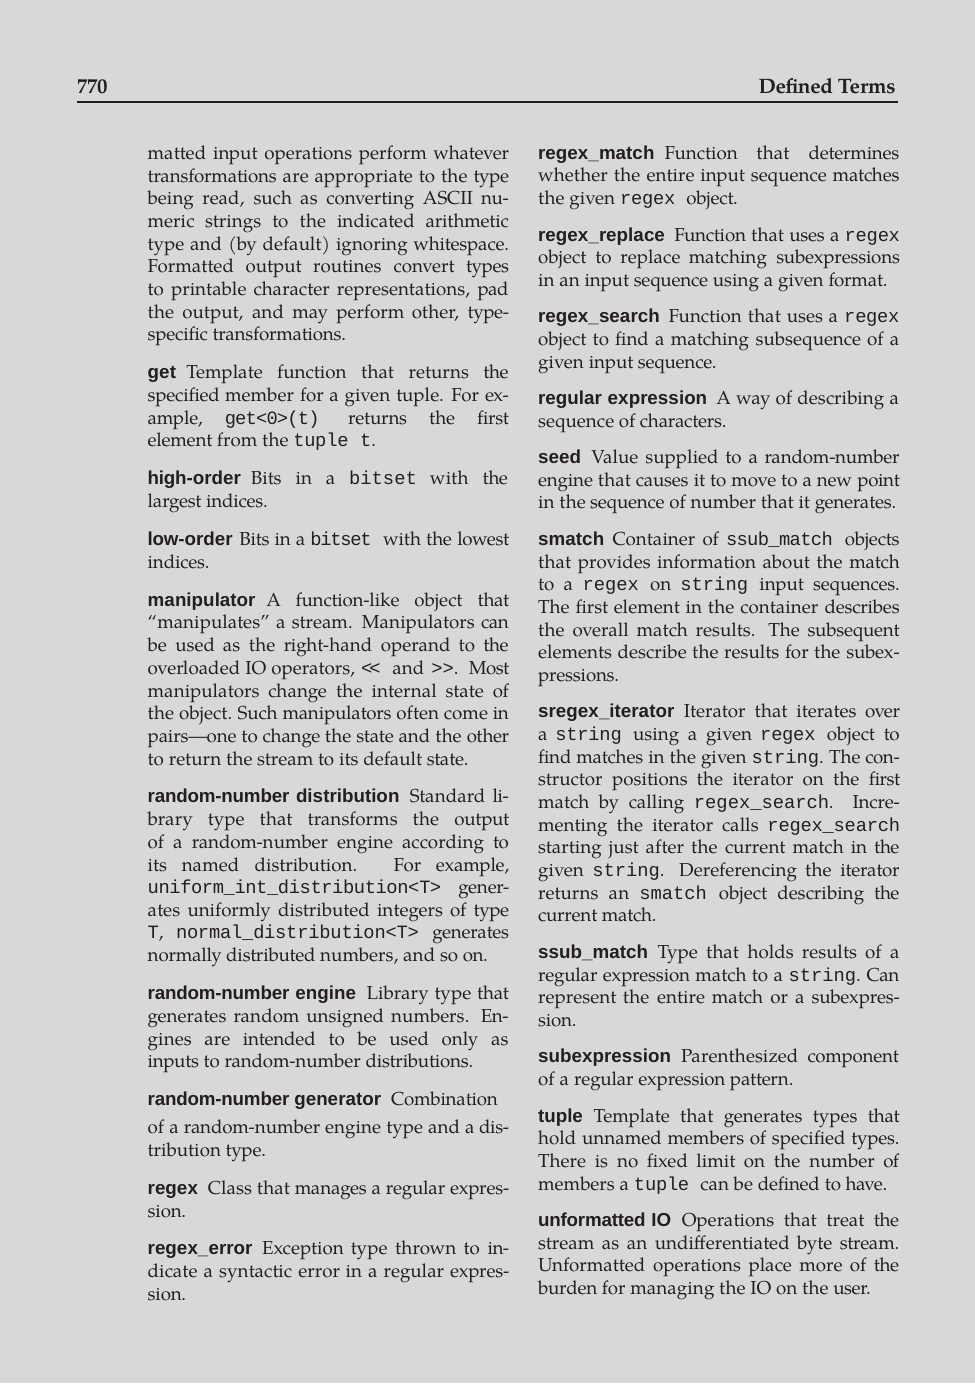

770
Defined Terms

regex_match Function  that  determines whether the entire input sequence matches the given regex object.
regex_replace Function that uses a regex object to replace matching subexpressions in an input sequence using a given format.
regex_search Function that uses a regex object to find a matching subsequence of a given input sequence.
regular expression A way of describing a sequence of characters.
seed Value supplied to a random-number engine that causes it to move to a new point in the sequence of number that it generates.
smatch Container of ssub_match objects that provides information about the match to a regex on string input sequences. The first element in the container describes the overall match results. The subsequent elements describe the results for the subex- pressions.
sregex_iterator Iterator that iterates over a string using a given regex object to find matches in the given string. The con- structor positions the iterator on the first match by calling regex_search.  Incre- menting the iterator calls regex_search starting just after the current match in the given string. Dereferencing the iterator returns an smatch object describing the current match.
ssub_match Type that holds results of a regular expression match to a string. Can represent the entire match or a subexpres- sion.
subexpression Parenthesized component of a regular expression pattern.
tuple Template that generates types that hold unnamed members of specified types. There is no fixed limit on the number of members a tuple can be defined to have.
unformatted IO Operations that treat the stream as an undifferentiated byte stream. Unformatted operations place more of the burden for managing the IO on the user.
matted input operations perform whatever transformations are appropriate to the type being read, such as converting ASCII nu- meric strings to the indicated arithmetic type and (by default) ignoring whitespace. Formatted output routines convert types to printable character representations, pad the output, and may perform other, type- specific transformations.
get Template function that returns the specified member for a given tuple. For ex- ample, get<0>(t) returns the first element from the tuple t.
high-order Bits in a bitset with the largest indices.
low-order Bits in a bitset with the lowest indices.
manipulator A function-like object that “manipulates” a stream. Manipulators can be used as the right-hand operand to the overloaded IO operators, << and >>. Most manipulators change the internal state of the object. Such manipulators often come in pairs—one to change the state and the other to return the stream to its default state.
random-number distribution Standard li- brary type that transforms the output of a random-number engine according to its named distribution.   For example, uniform_int_distribution<T> gener- ates uniformly distributed integers of type T, normal_distribution<T> generates normally distributed numbers, and so on.
random-number engine Library type that generates random unsigned numbers. En- gines are intended to be used only as inputs to random-number distributions.
random-number generator Combination
of a random-number engine type and a dis- tribution type.
regex Class that manages a regular expres- sion.
regex_error Exception type thrown to in- dicate a syntactic error in a regular expres- sion.